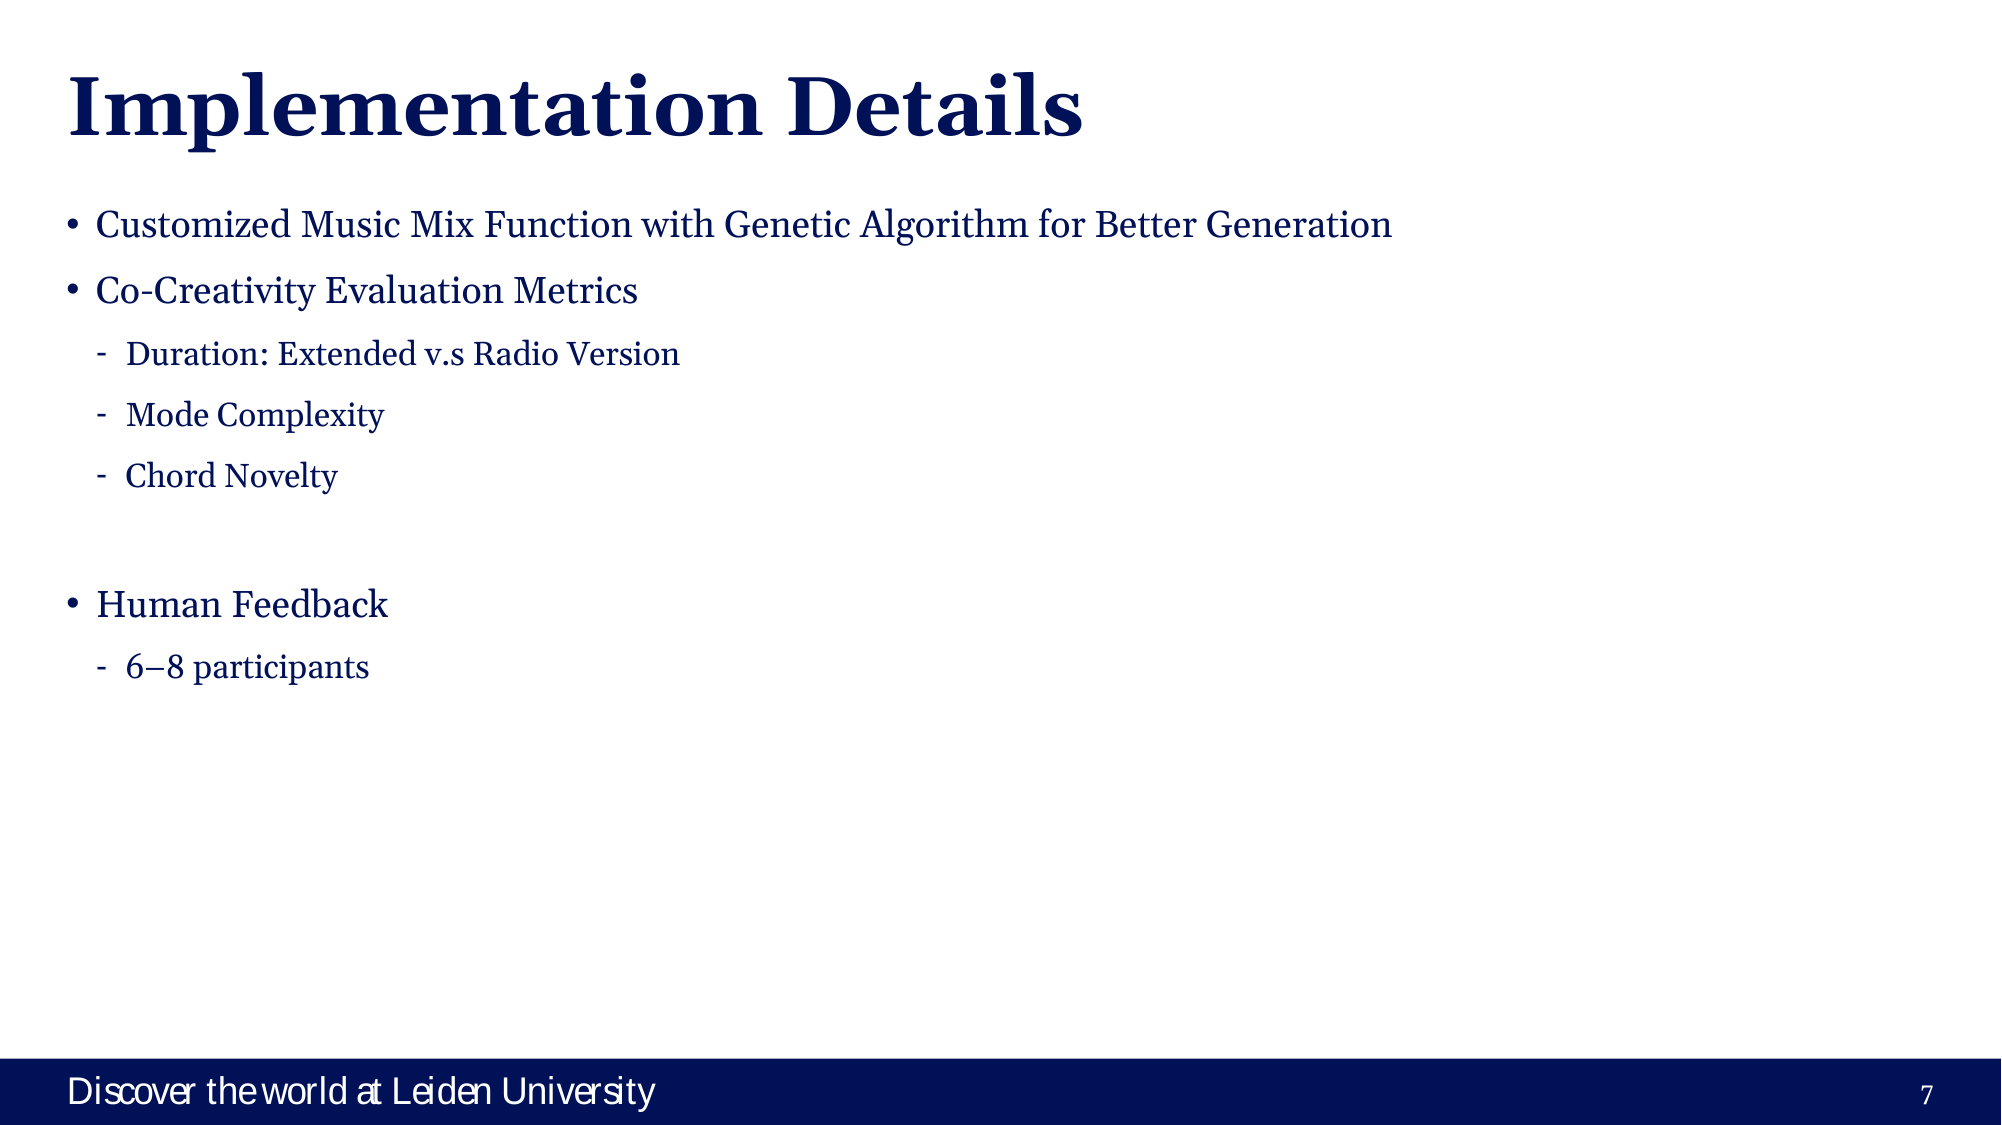

# Implementation Details
Customized Music Mix Function with Genetic Algorithm for Better Generation
Co-Creativity Evaluation Metrics
Duration: Extended v.s Radio Version
Mode Complexity
Chord Novelty

Human Feedback
6–8 participants

7